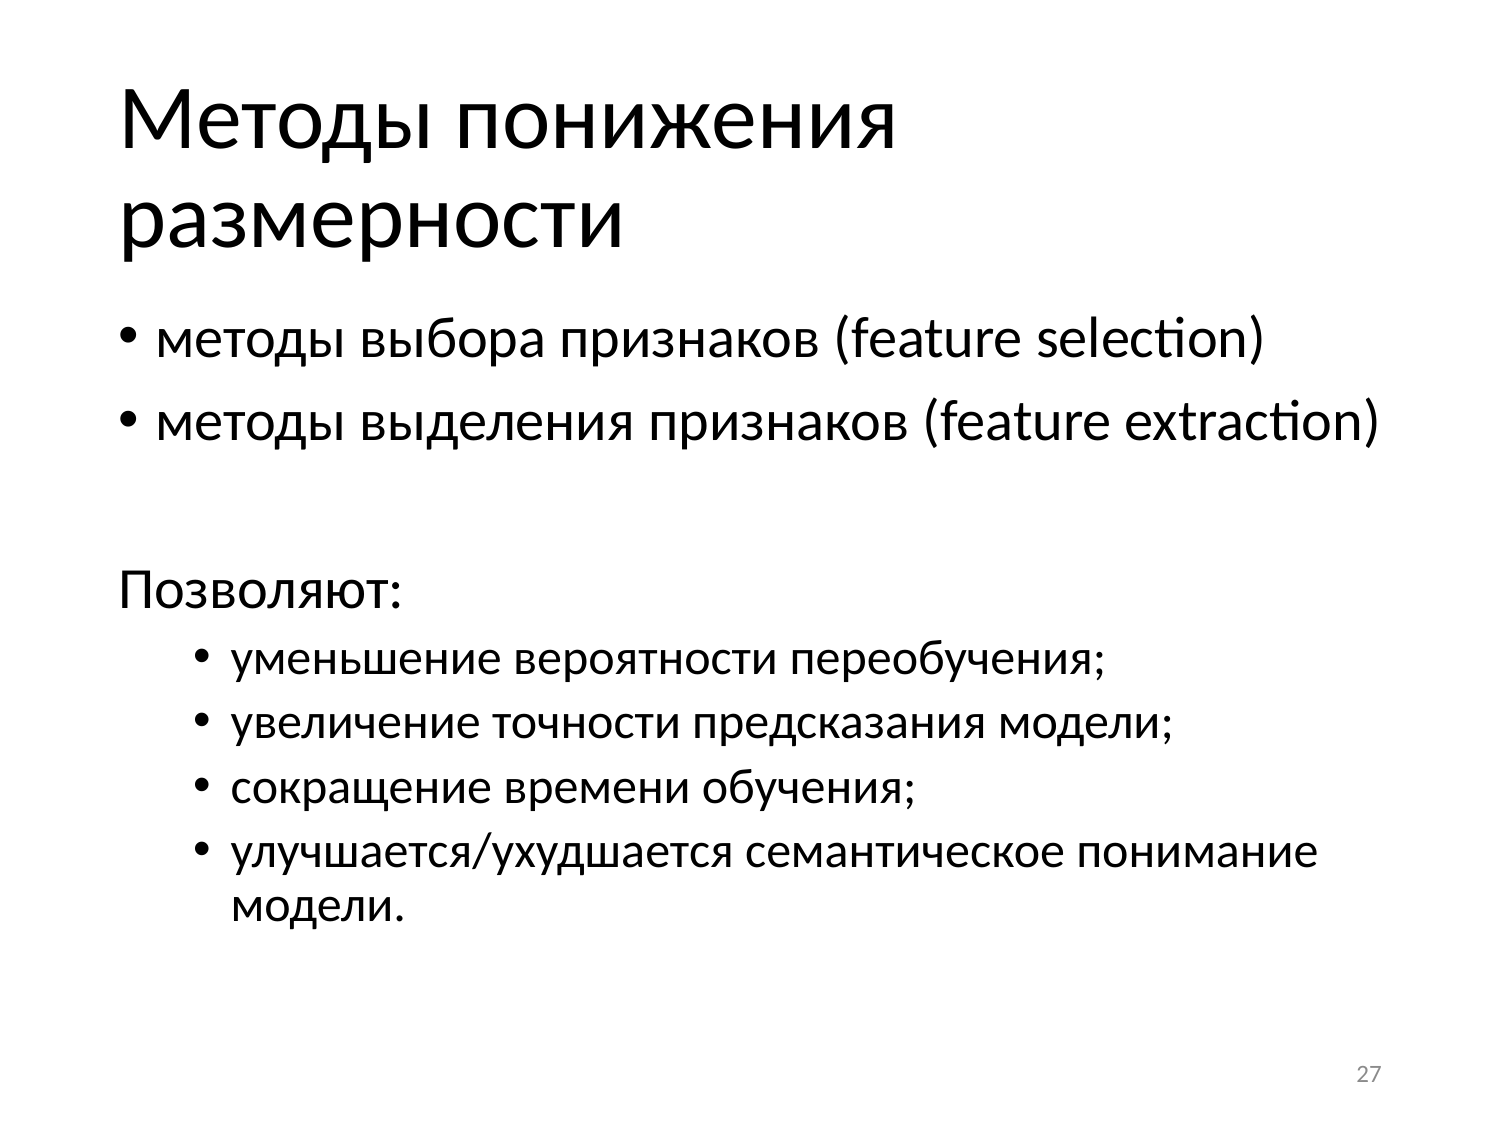

# Методы понижения размерности
методы выбора признаков (feature selection)
методы выделения признаков (feature extraction)

Позволяют:
уменьшение вероятности переобучения;
увеличение точности предсказания модели;
сокращение времени обучения;
улучшается/ухудшается семантическое понимание модели.

27